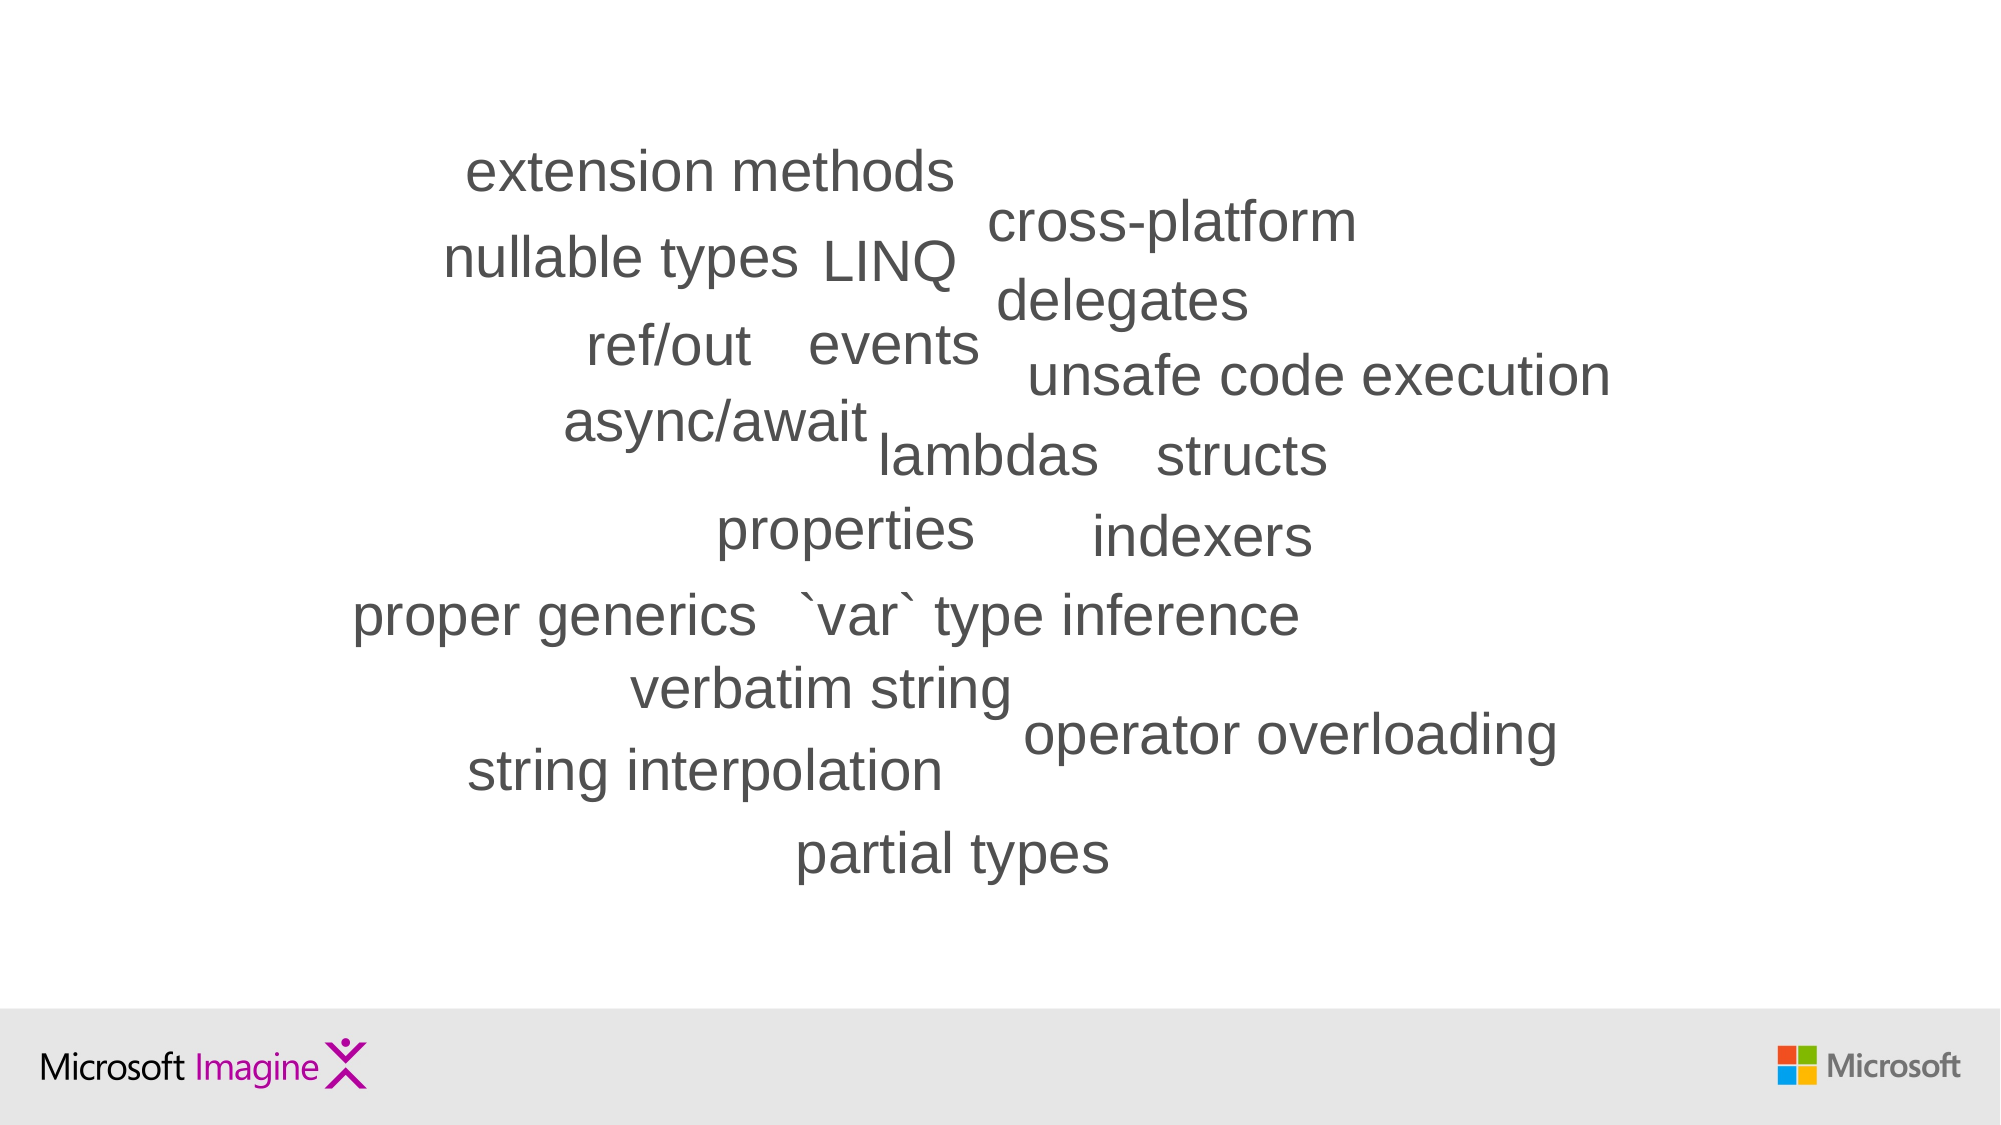

extension methods
cross-platform
nullable types
LINQ
delegates
events
ref/out
unsafe code execution
async/await
lambdas
structs
properties
indexers
proper generics
`var` type inference
verbatim string
operator overloading
string interpolation
partial types